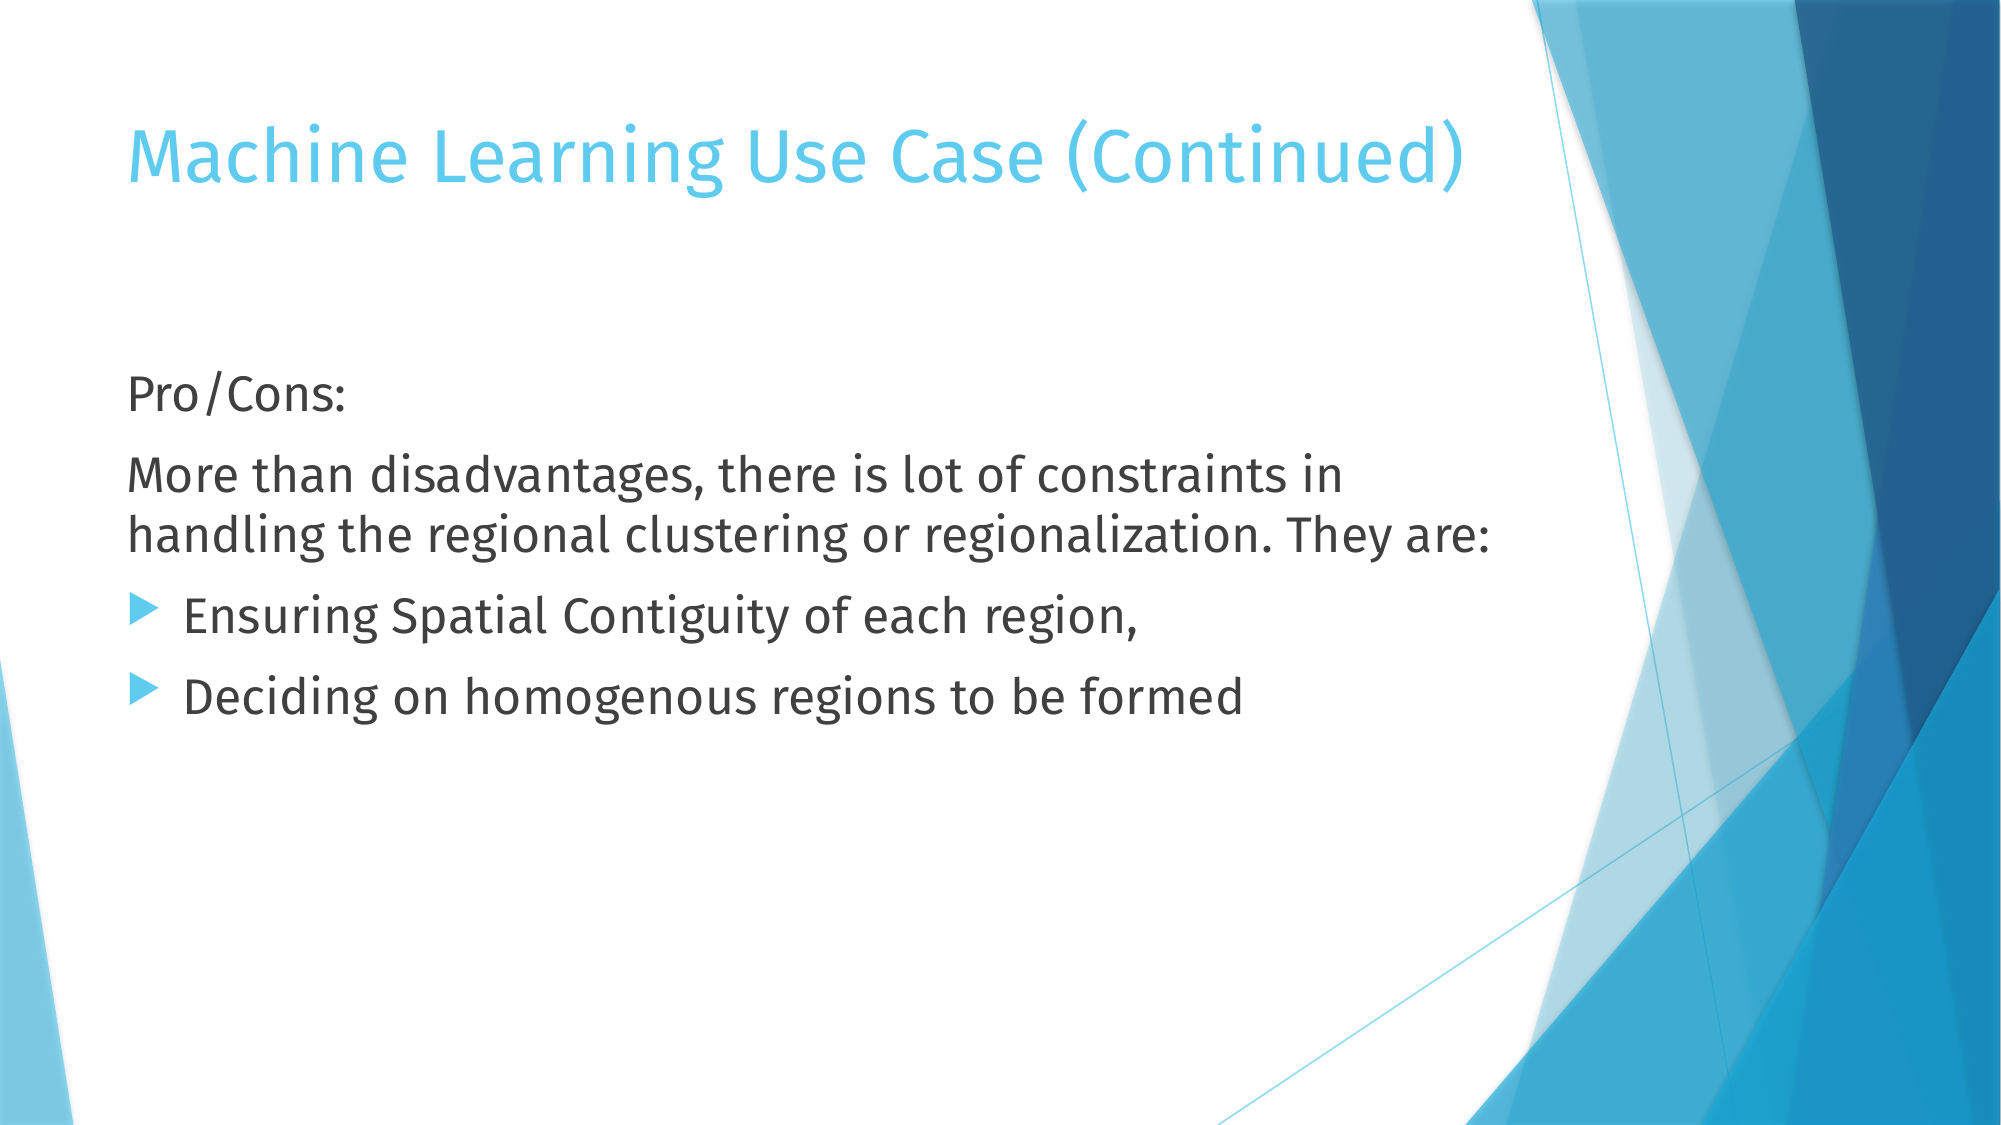

# Machine Learning Use Case (Continued)
Pro/Cons:
More than disadvantages, there is lot of constraints in handling the regional clustering or regionalization. They are:
Ensuring Spatial Contiguity of each region,
Deciding on homogenous regions to be formed